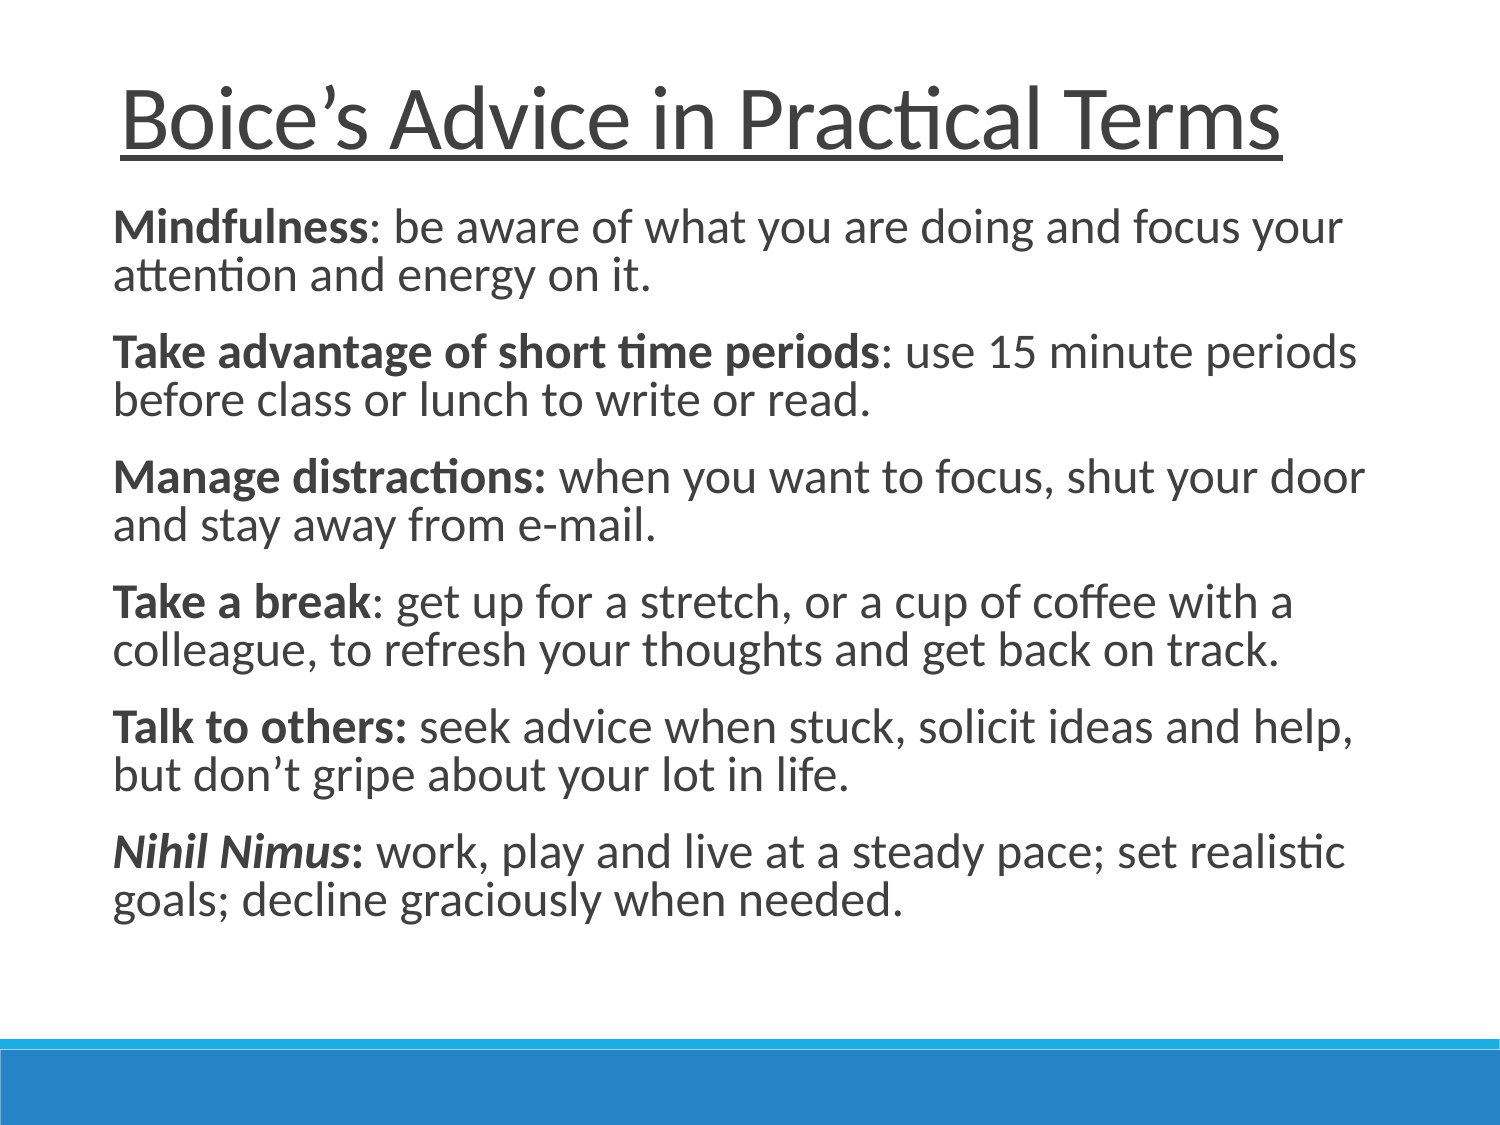

Boice’s Advice in Practical Terms
Mindfulness: be aware of what you are doing and focus your attention and energy on it.
Take advantage of short time periods: use 15 minute periods before class or lunch to write or read.
Manage distractions: when you want to focus, shut your door and stay away from e-mail.
Take a break: get up for a stretch, or a cup of coffee with a colleague, to refresh your thoughts and get back on track.
Talk to others: seek advice when stuck, solicit ideas and help, but don’t gripe about your lot in life.
Nihil Nimus: work, play and live at a steady pace; set realistic goals; decline graciously when needed.